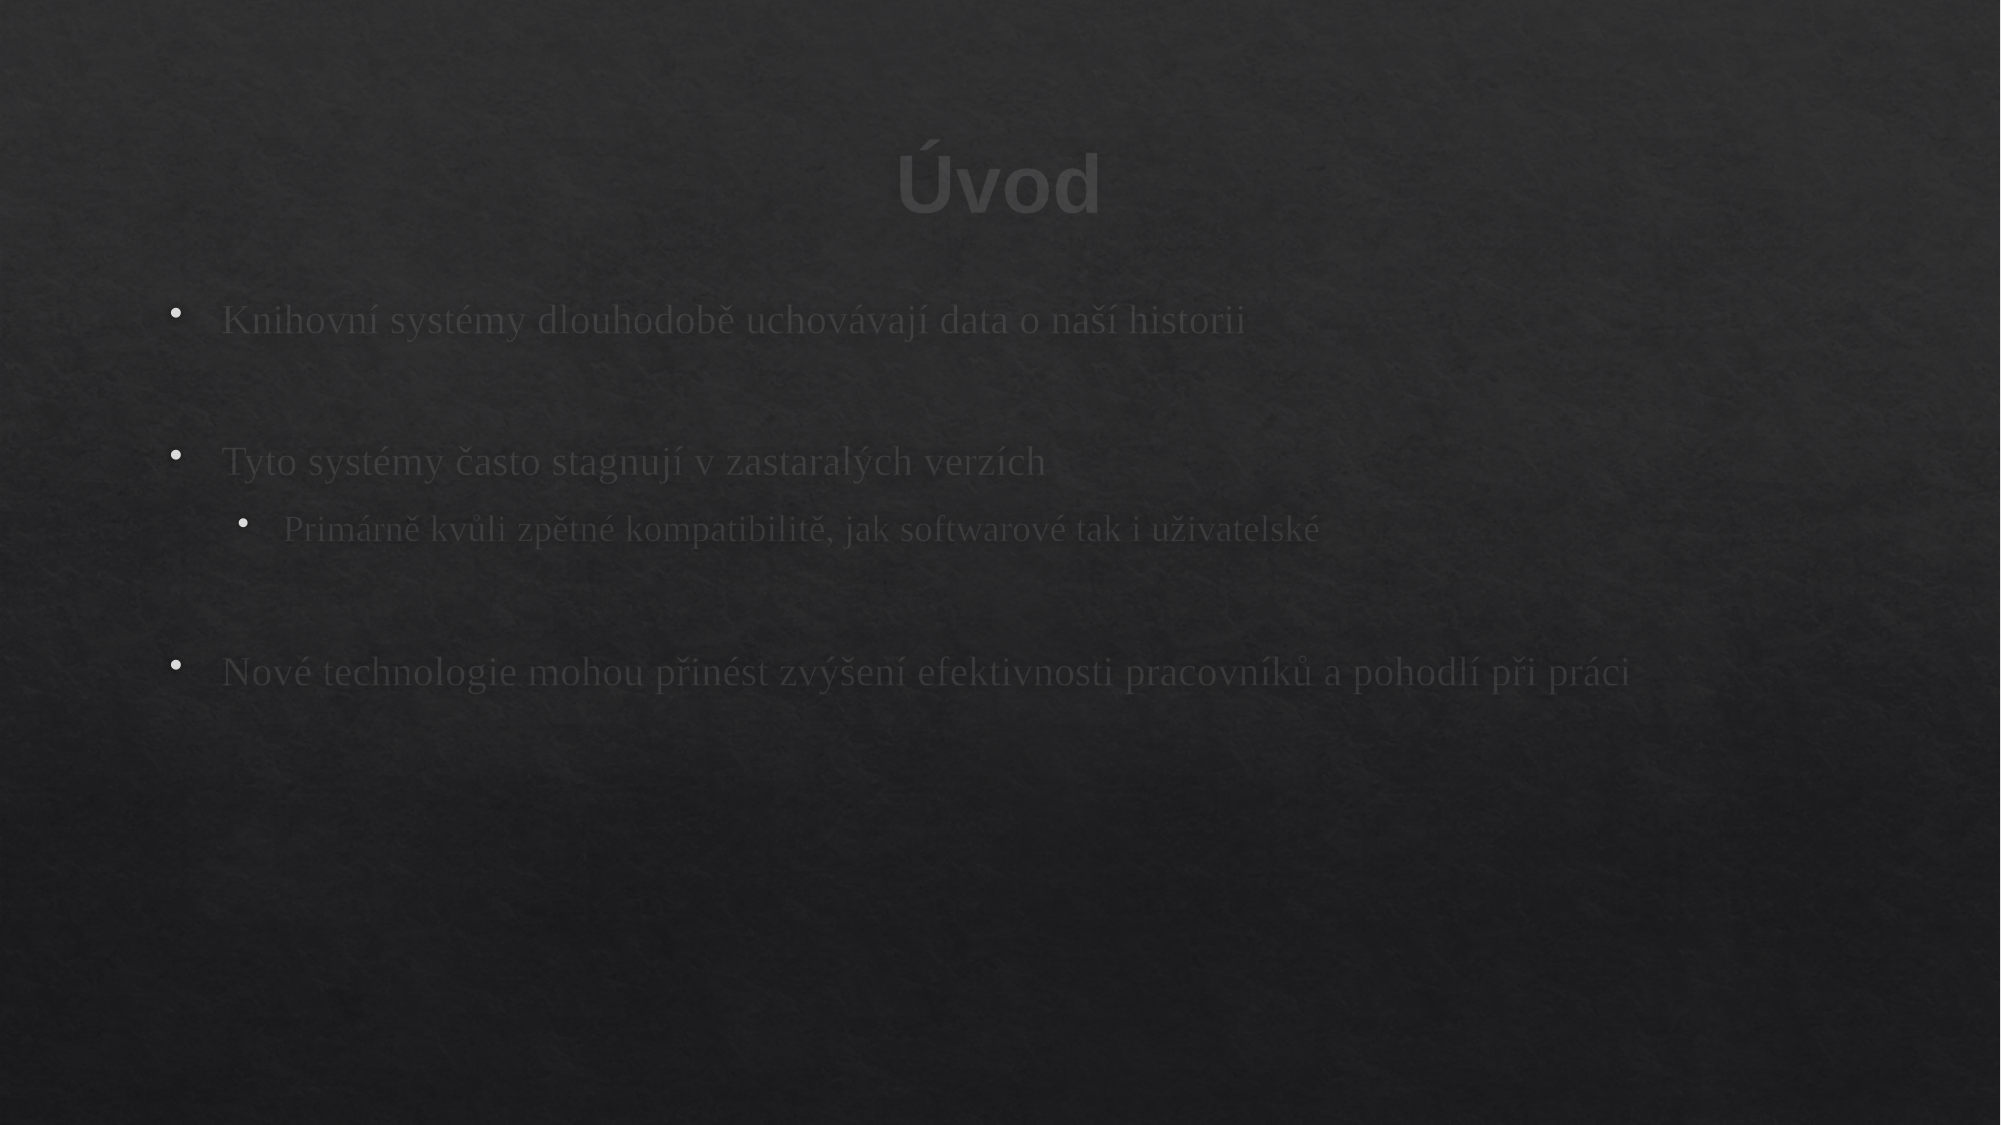

# Úvod
Knihovní systémy dlouhodobě uchovávají data o naší historii

Tyto systémy často stagnují v zastaralých verzích
Primárně kvůli zpětné kompatibilitě, jak softwarové tak i uživatelské

Nové technologie mohou přinést zvýšení efektivnosti pracovníků a pohodlí při práci